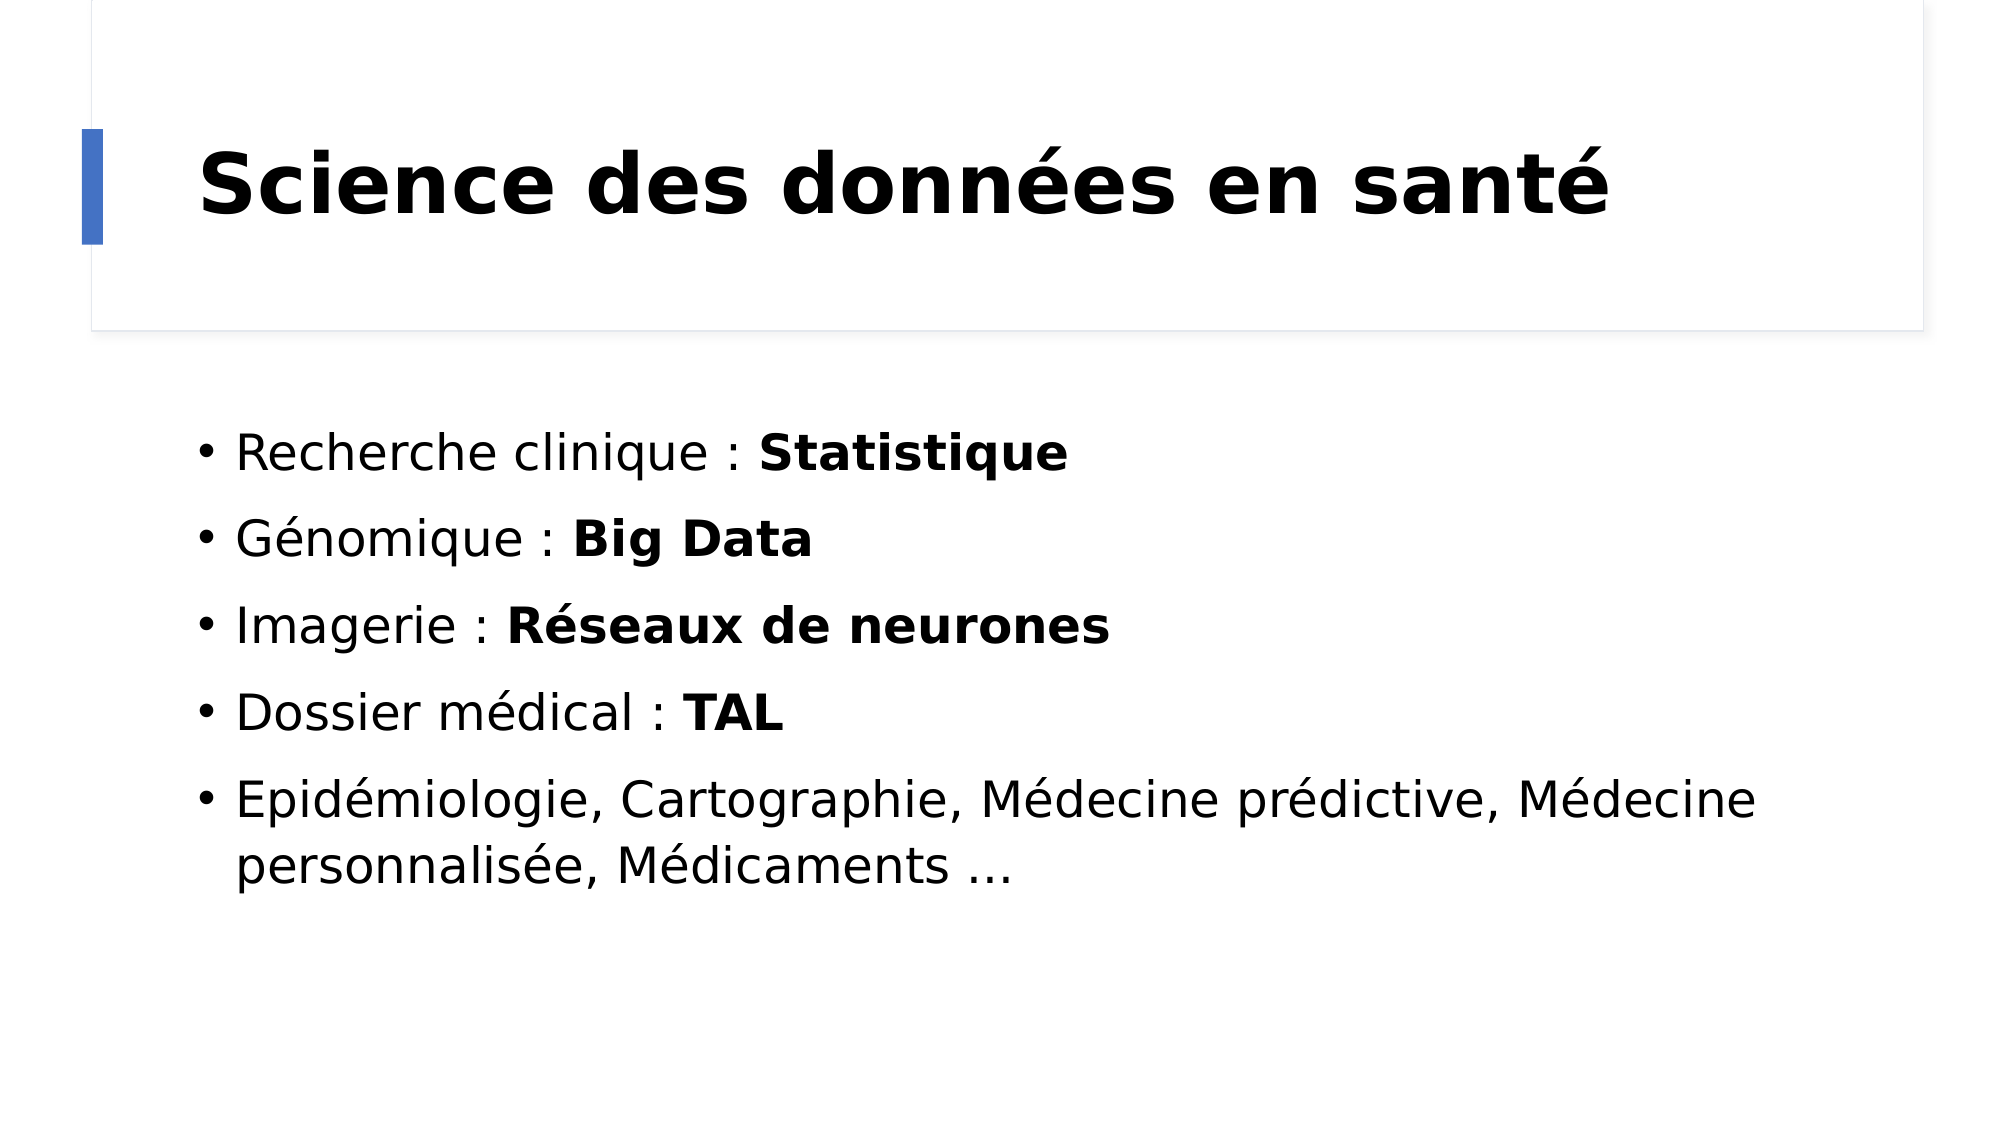

# Science des données en santé
Recherche clinique : Statistique
Génomique : Big Data
Imagerie : Réseaux de neurones
Dossier médical : TAL
Epidémiologie, Cartographie, Médecine prédictive, Médecine personnalisée, Médicaments ...